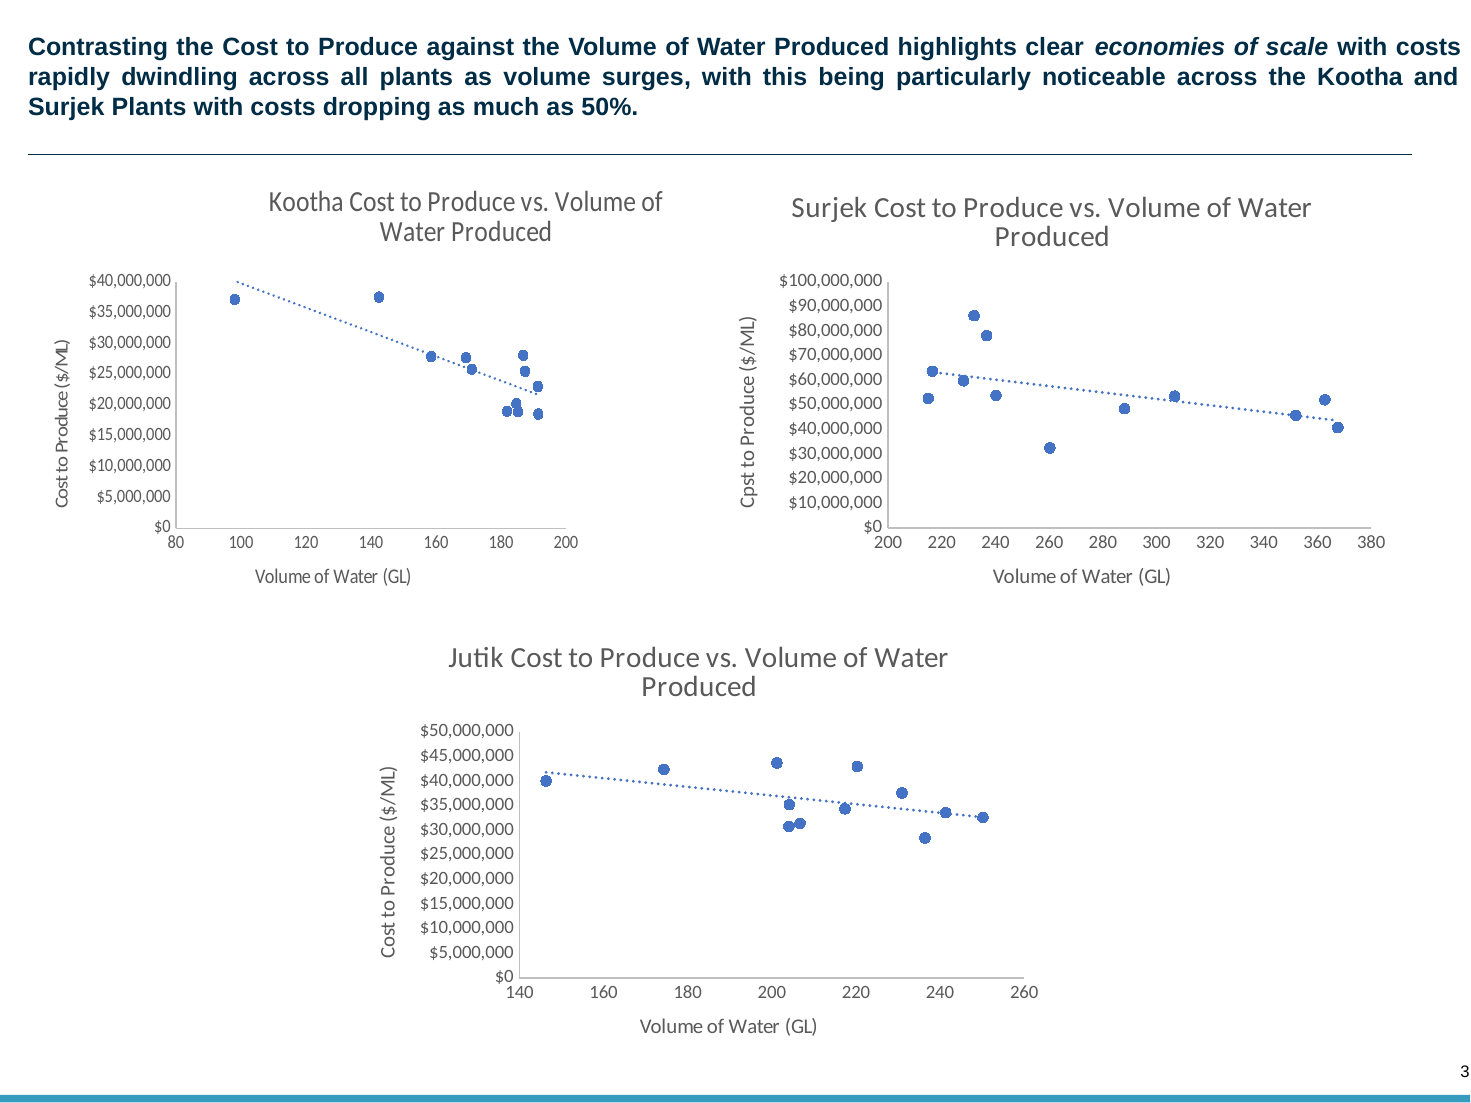

# Contrasting the Cost to Produce against the Volume of Water Produced highlights clear economies of scale with costs rapidly dwindling across all plants as volume surges, with this being particularly noticeable across the Kootha and Surjek Plants with costs dropping as much as 50%.

### Chart: Kootha Cost to Produce vs. Volume of Water Produced

| Category |  |
|---|---|

### Chart: Surjek Cost to Produce vs. Volume of Water Produced

| Category |  |
|---|---|

### Chart: Jutik Cost to Produce vs. Volume of Water Produced

| Category |  |
|---|---|